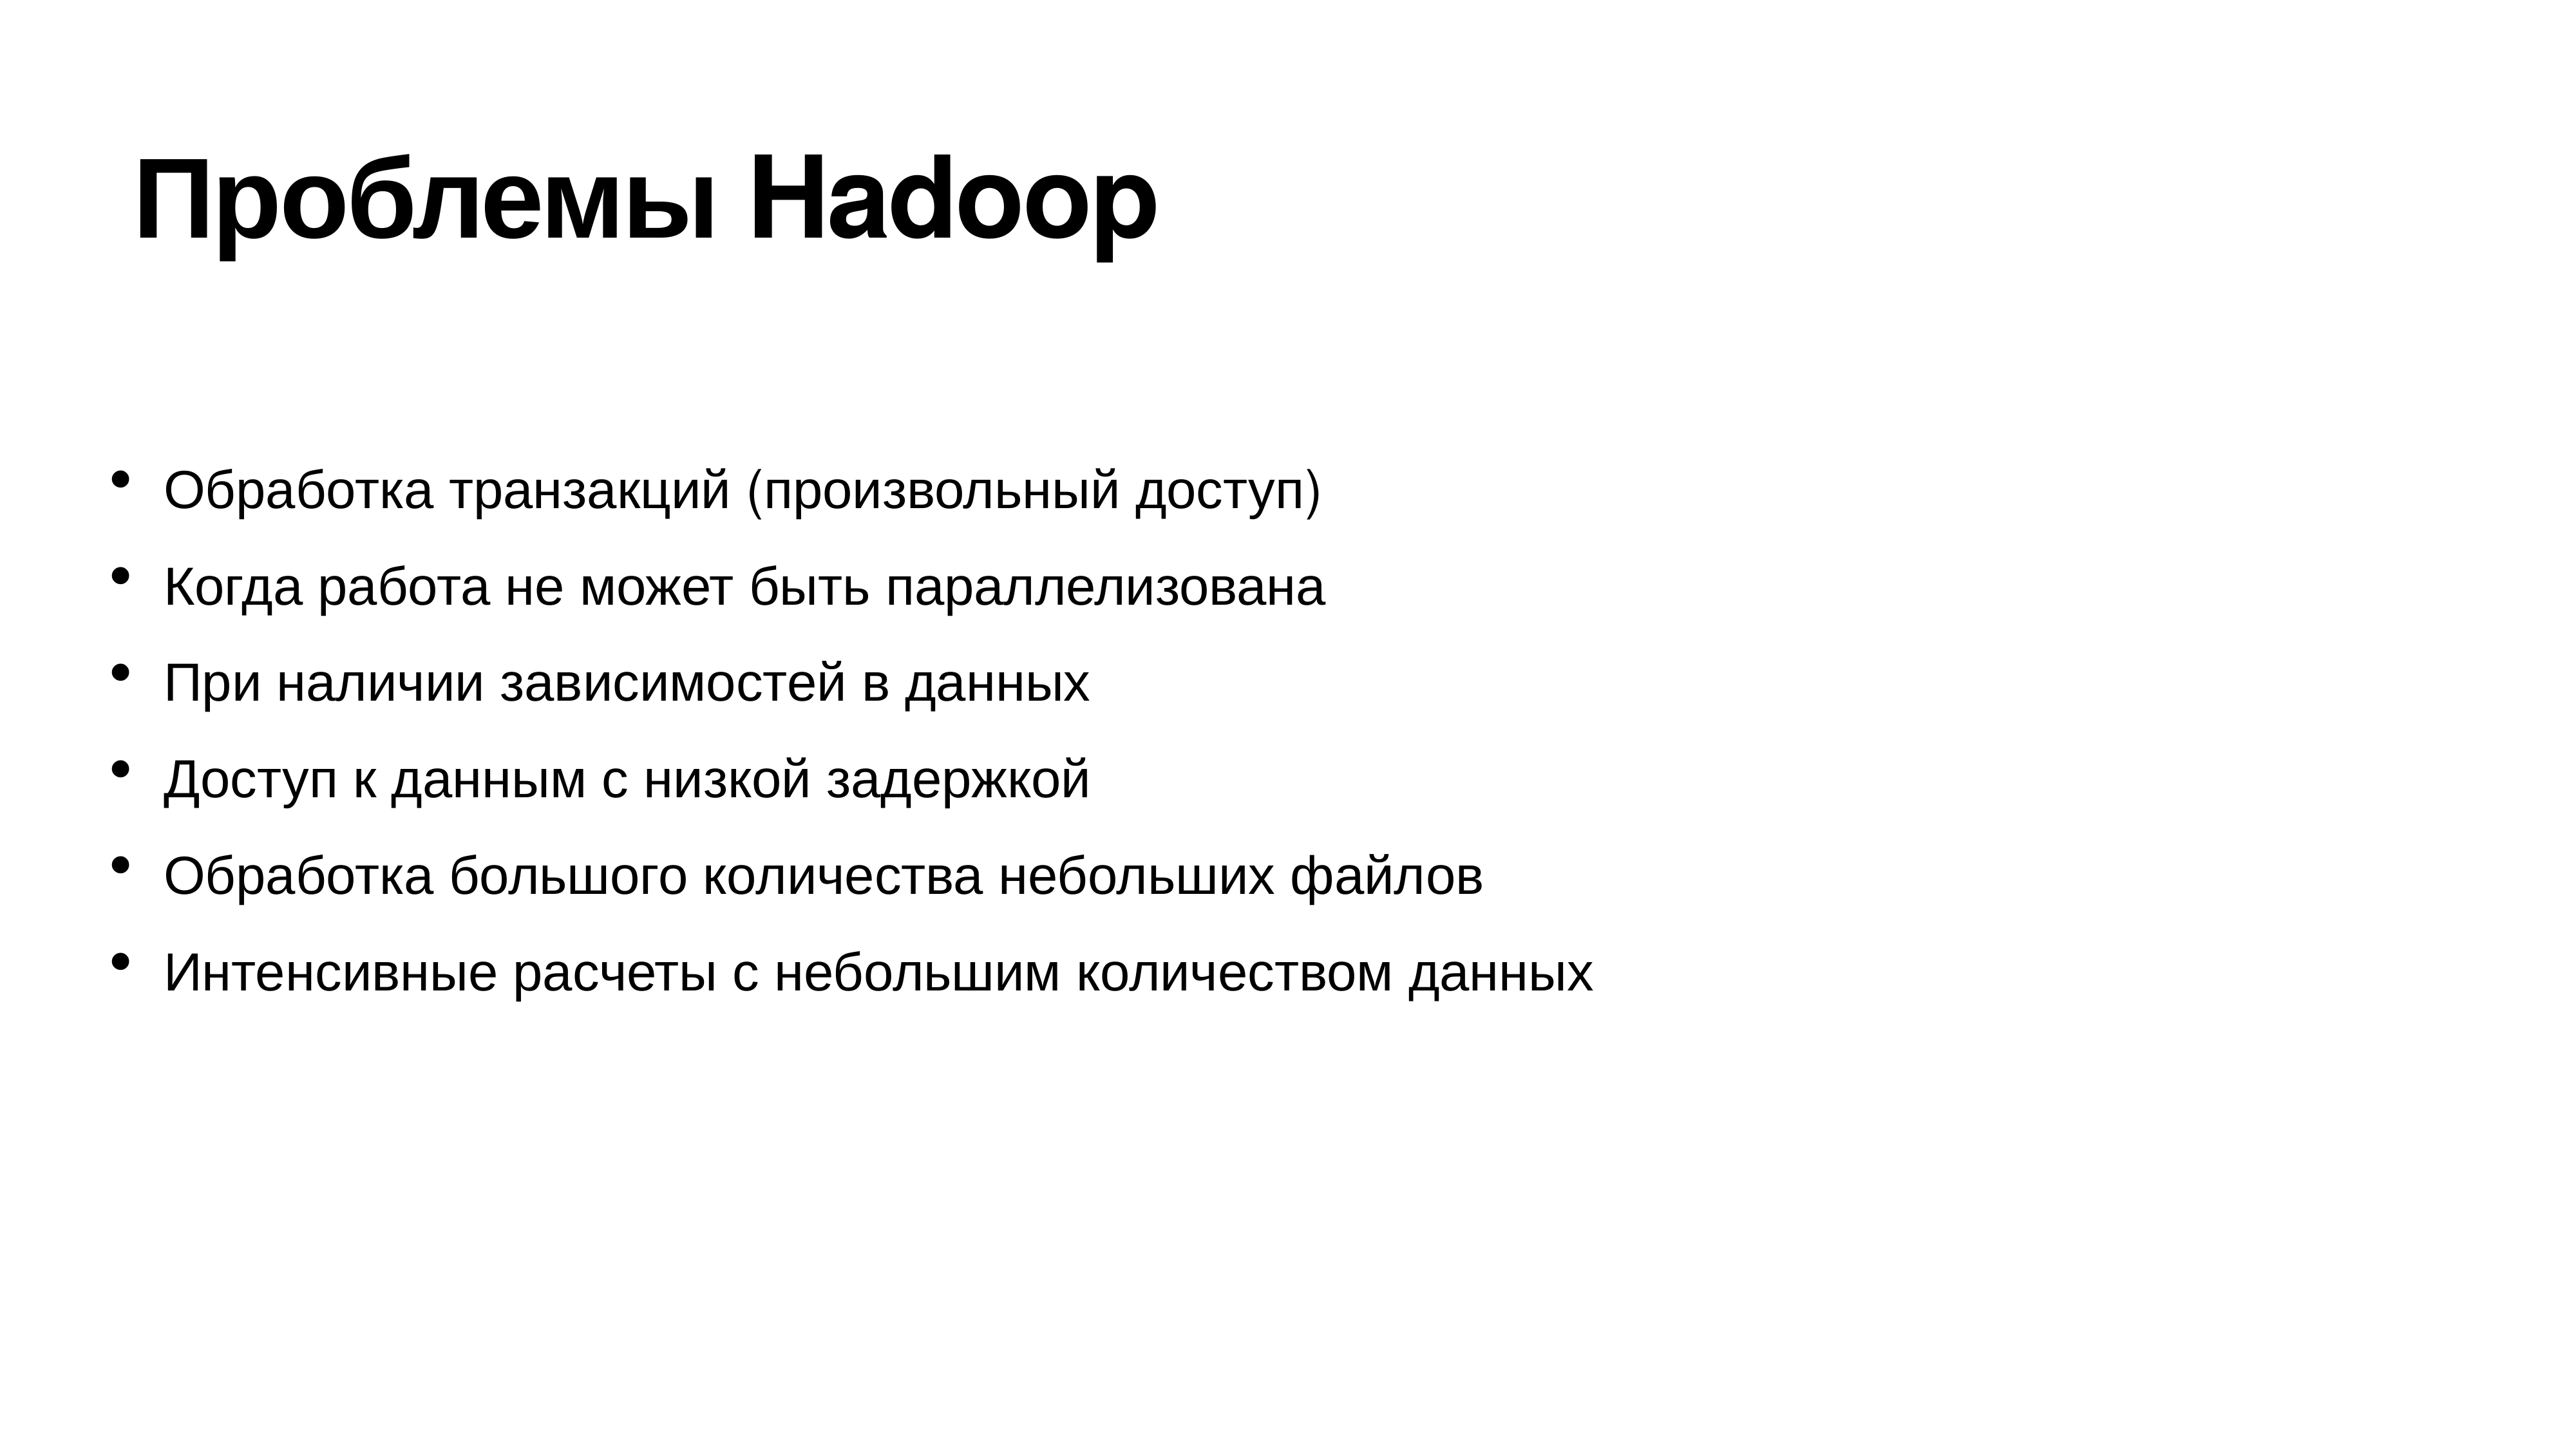

# Проблемы Hadoop

Обработка транзакций (произвольный доступ)
Когда работа не может быть параллелизована
При наличии зависимостей в данных
Доступ к данным с низкой задержкой
Обработка большого количества небольших файлов
Интенсивные расчеты с небольшим количеством данных